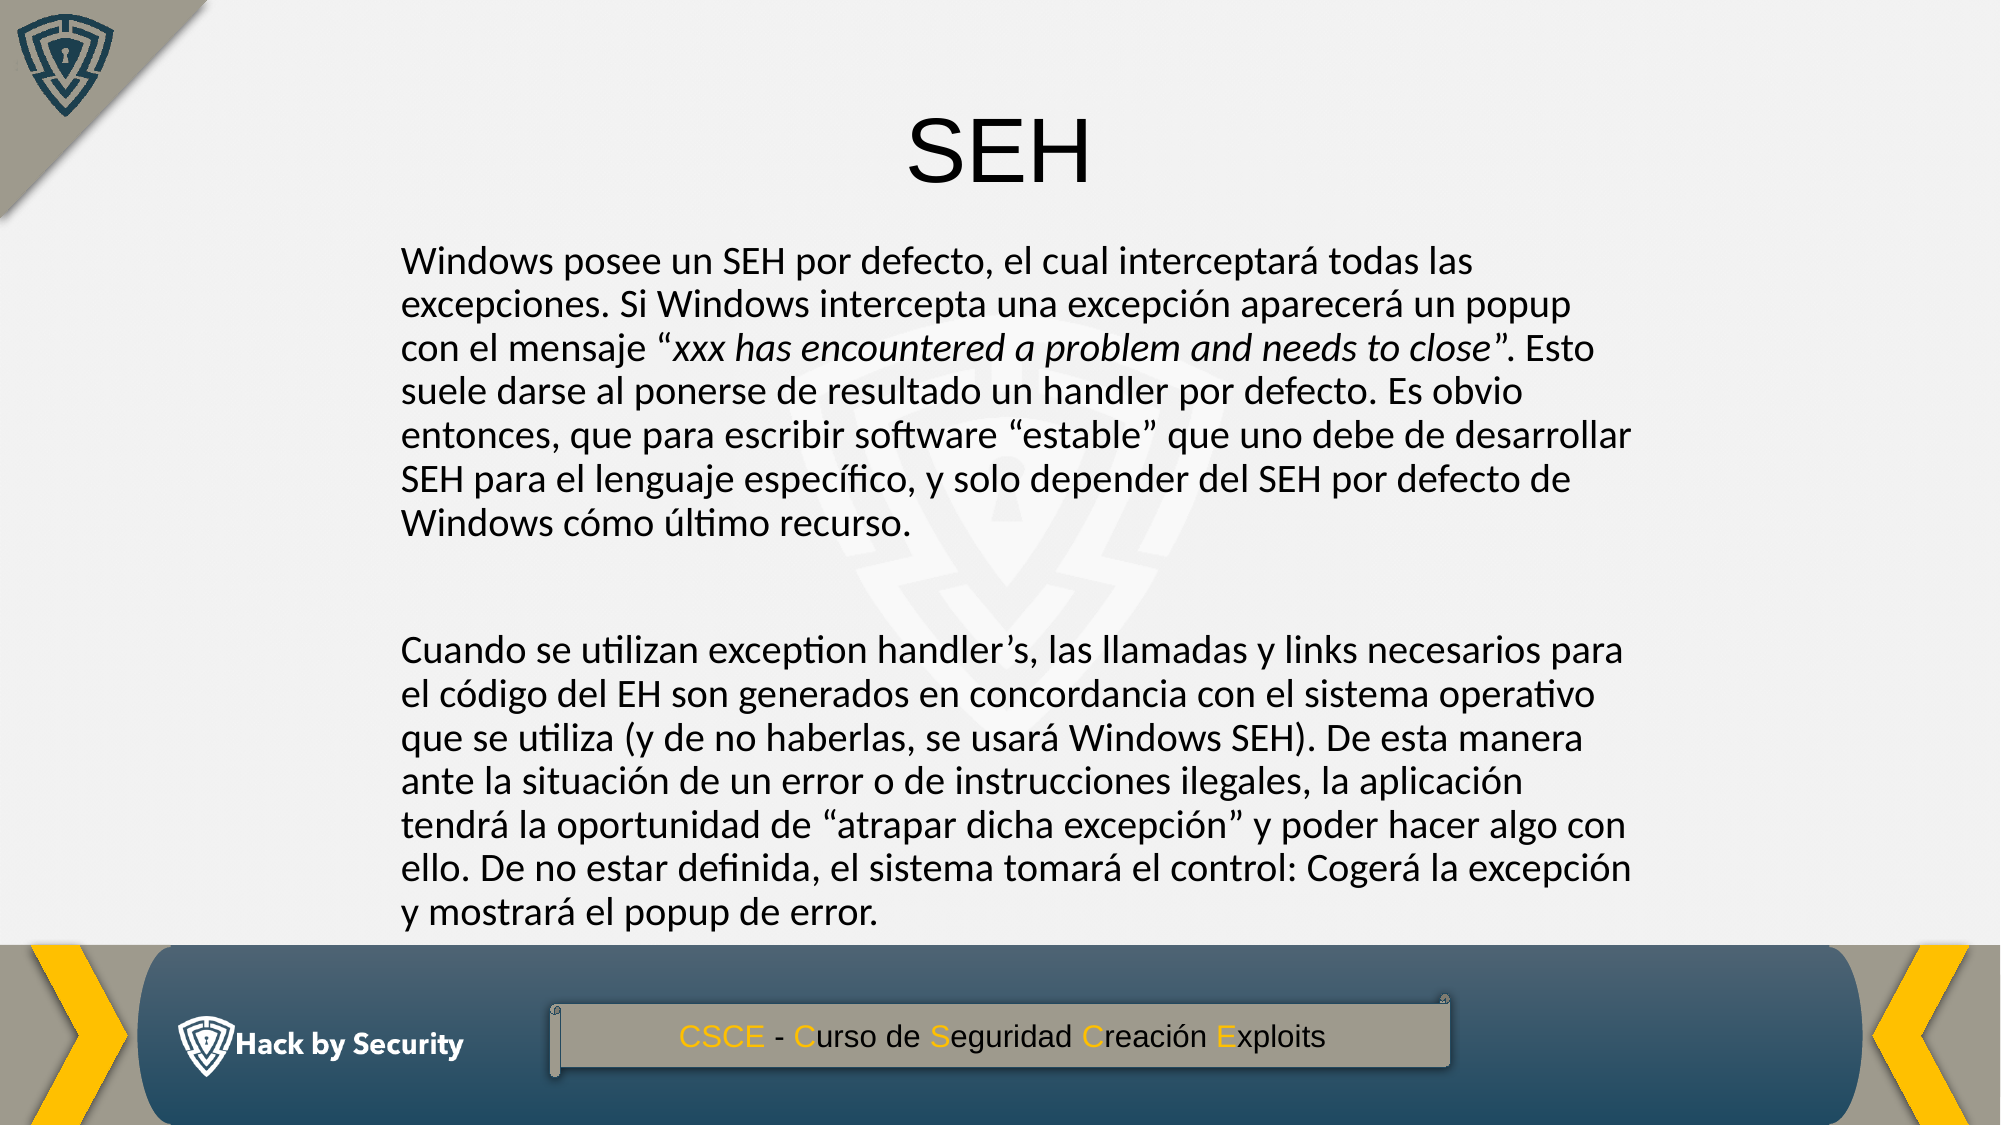

SEH
Windows posee un SEH por defecto, el cual interceptará todas las excepciones. Si Windows intercepta una excepción aparecerá un popup con el mensaje “xxx has encountered a problem and needs to close”. Esto suele darse al ponerse de resultado un handler por defecto. Es obvio entonces, que para escribir software “estable” que uno debe de desarrollar SEH para el lenguaje específico, y solo depender del SEH por defecto de Windows cómo último recurso.

Cuando se utilizan exception handler’s, las llamadas y links necesarios para el código del EH son generados en concordancia con el sistema operativo que se utiliza (y de no haberlas, se usará Windows SEH). De esta manera ante la situación de un error o de instrucciones ilegales, la aplicación tendrá la oportunidad de “atrapar dicha excepción” y poder hacer algo con ello. De no estar definida, el sistema tomará el control: Cogerá la excepción y mostrará el popup de error.